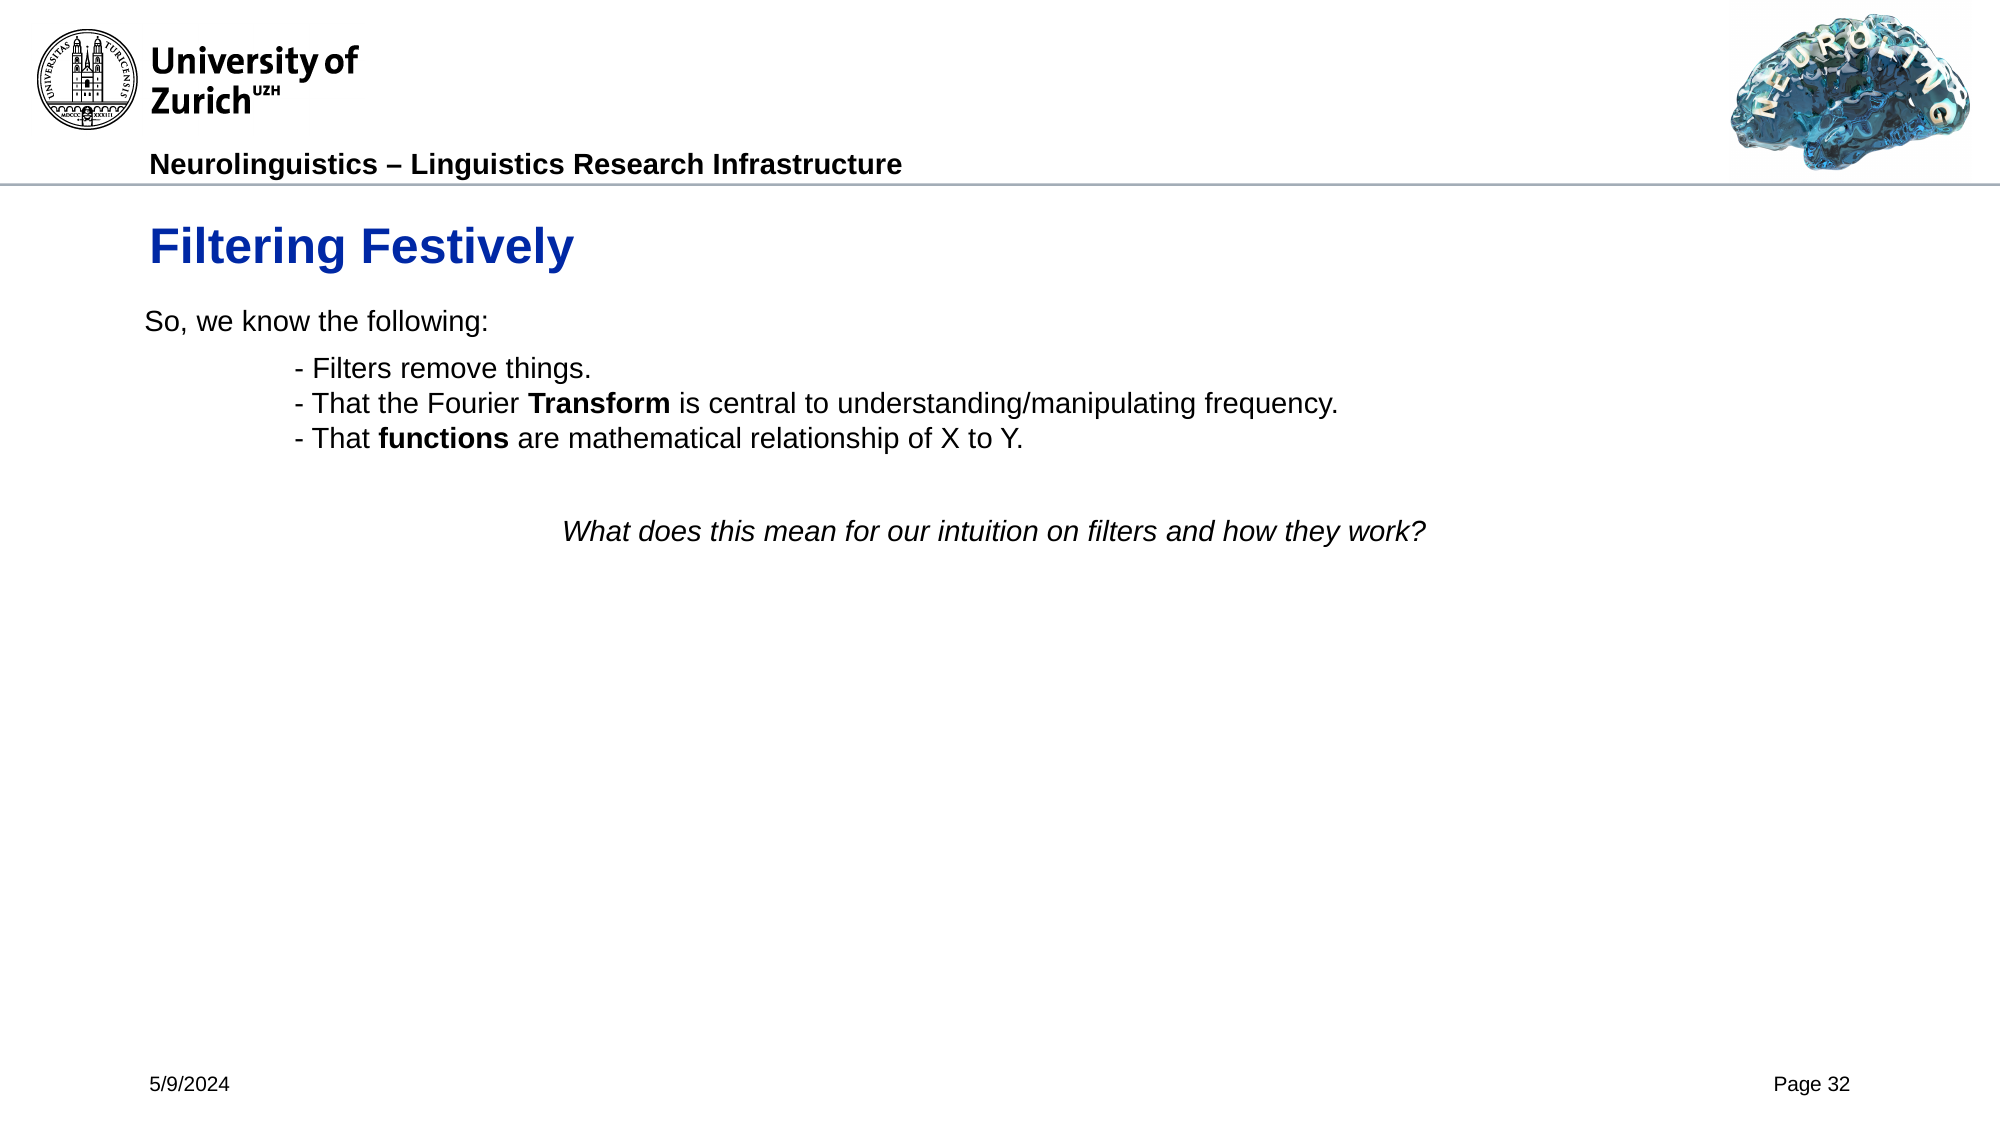

# Filtering Festively
So, we know the following:
	- Filters remove things.
	- That the Fourier Transform is central to understanding/manipulating frequency.
	- That functions are mathematical relationship of X to Y.

What does this mean for our intuition on filters and how they work?

5/9/2024
Page 32